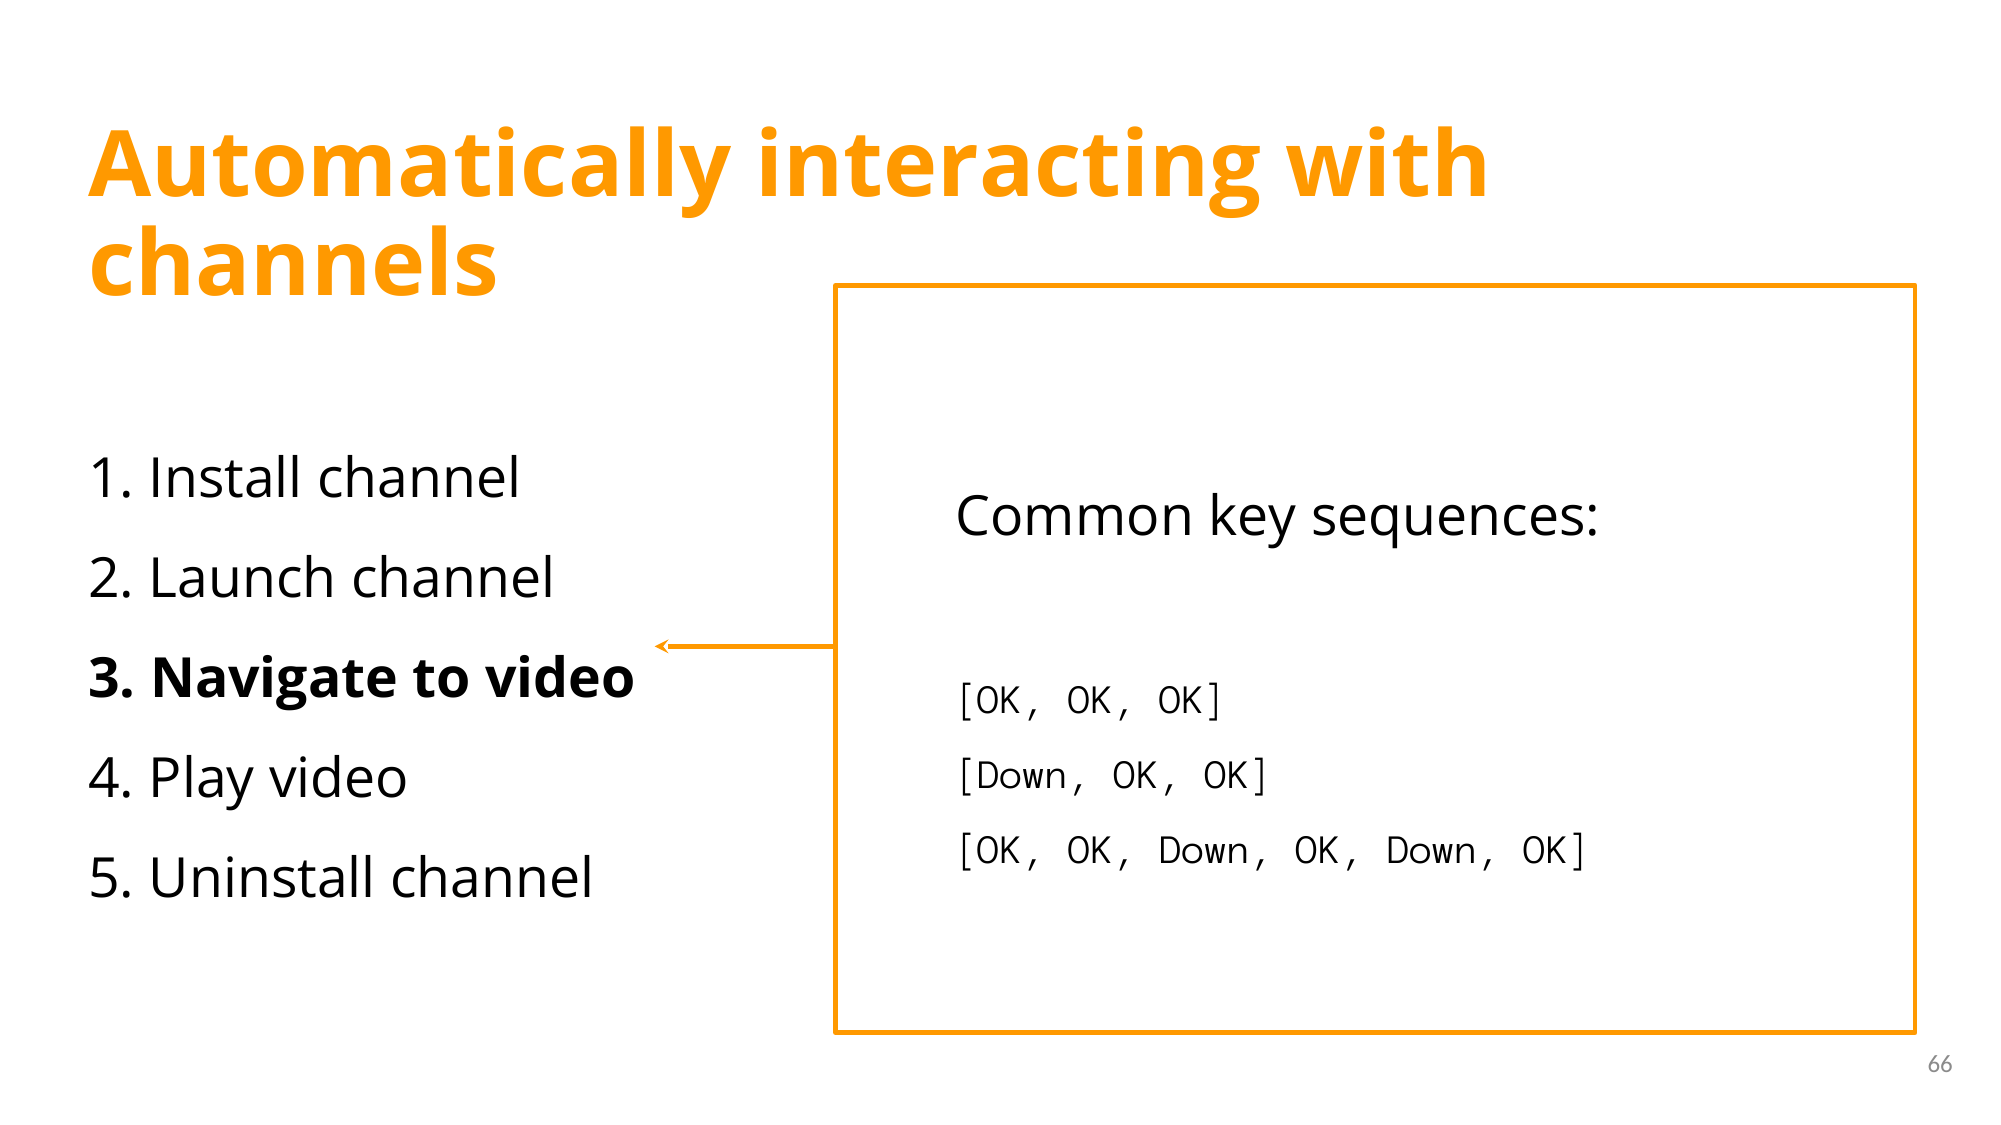

# Automatically interacting with channels
1. Install channel
2. Launch channel
3. Navigate to video
4. Play video
5. Uninstall channel
Common key sequences:

[OK, OK, OK]
[Down, OK, OK]
[OK, OK, Down, OK, Down, OK]
66